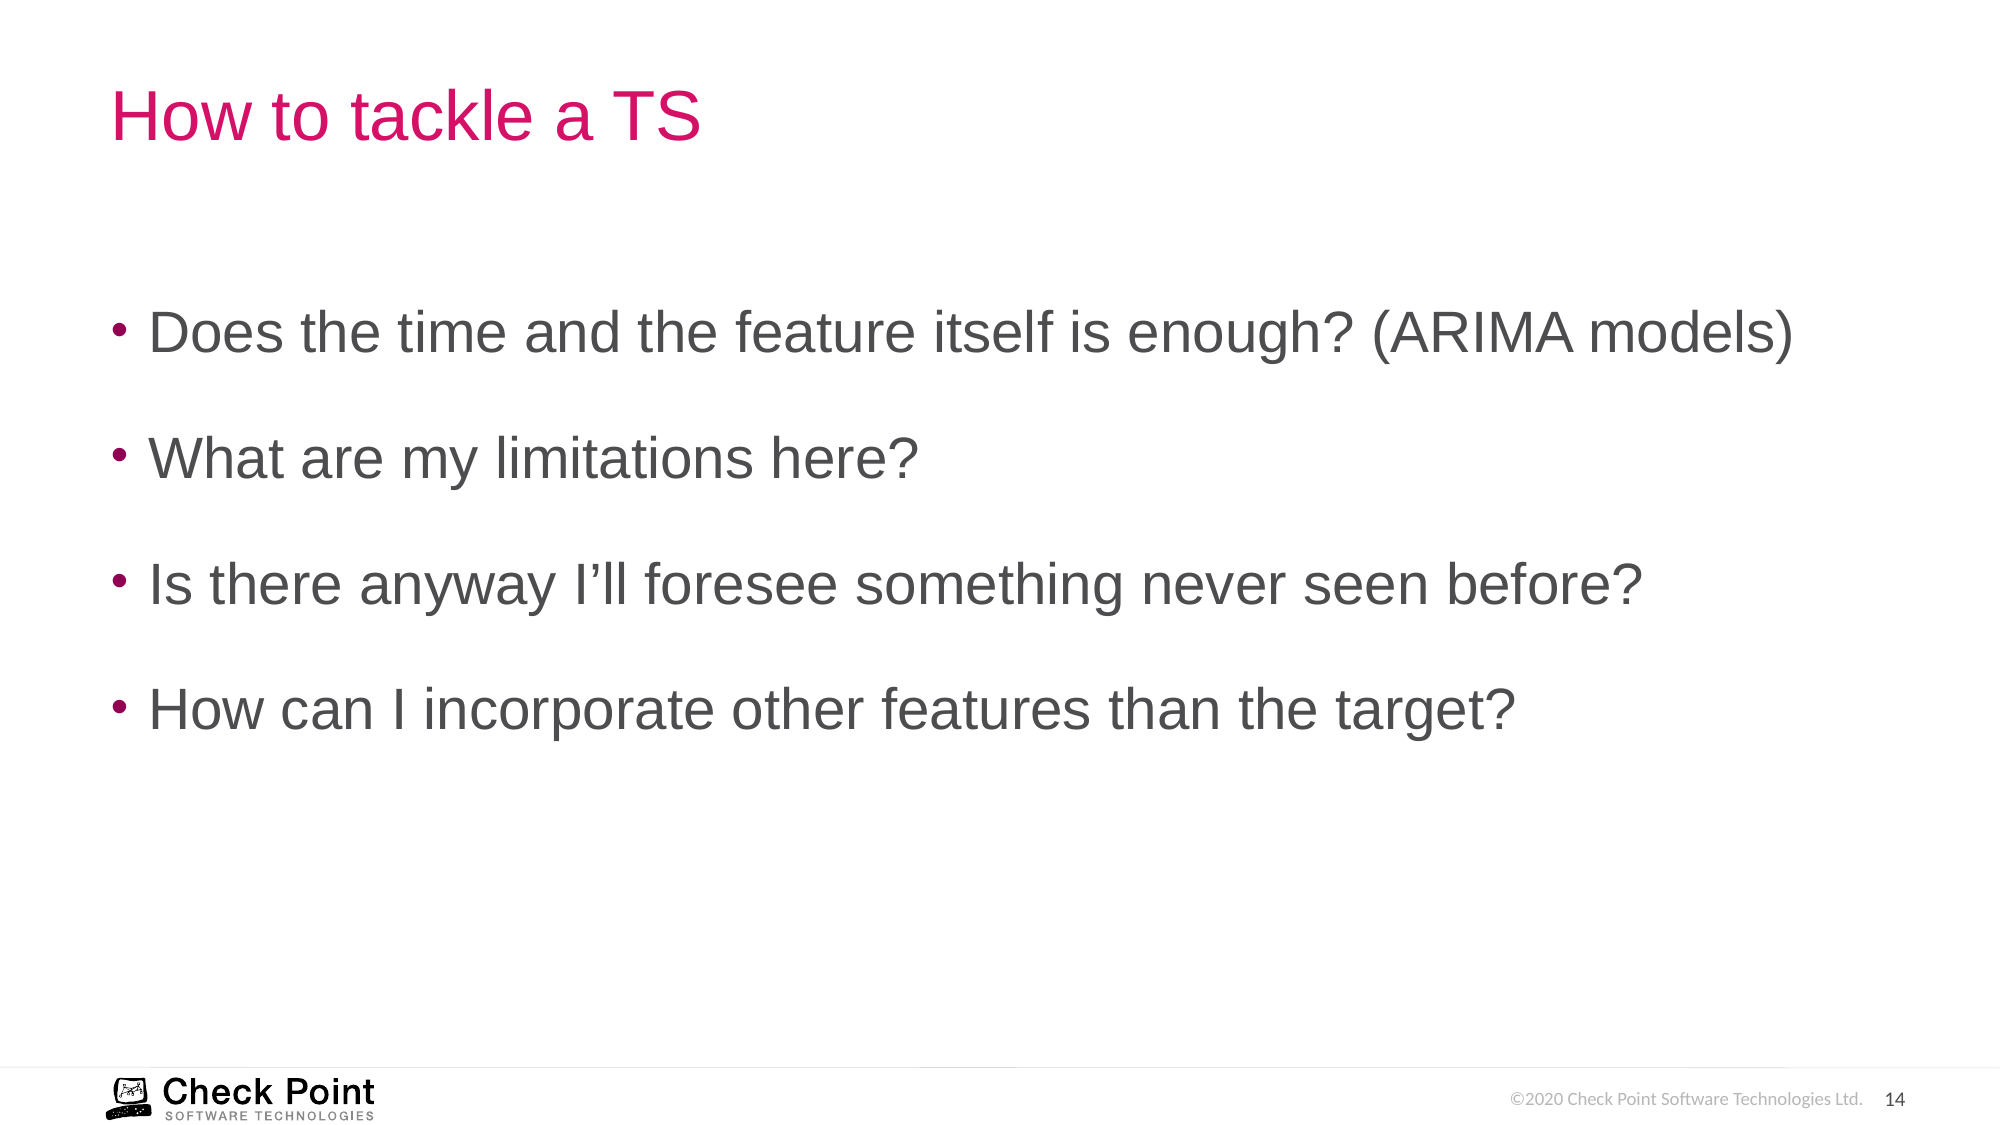

# How to tackle a TS
Does the time and the feature itself is enough? (ARIMA models)
What are my limitations here?
Is there anyway I’ll foresee something never seen before?
How can I incorporate other features than the target?